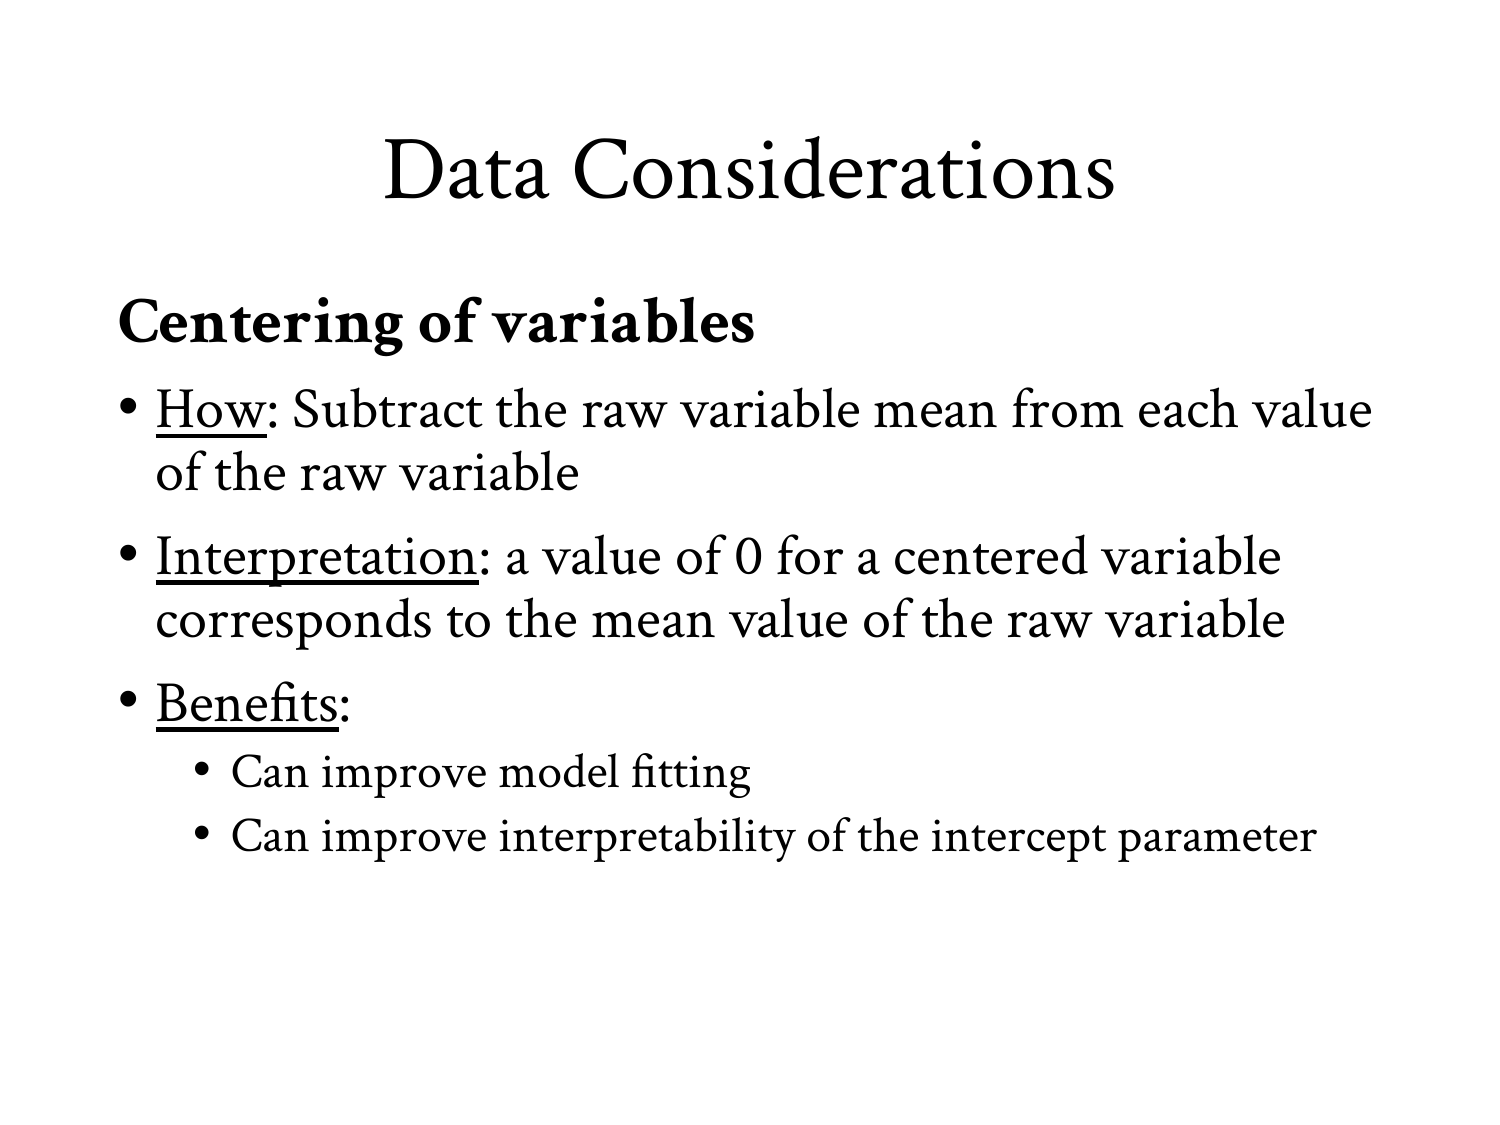

# Data Considerations
Centering of variables
How: Subtract the raw variable mean from each value of the raw variable
Interpretation: a value of 0 for a centered variable corresponds to the mean value of the raw variable
Benefits:
Can improve model fitting
Can improve interpretability of the intercept parameter